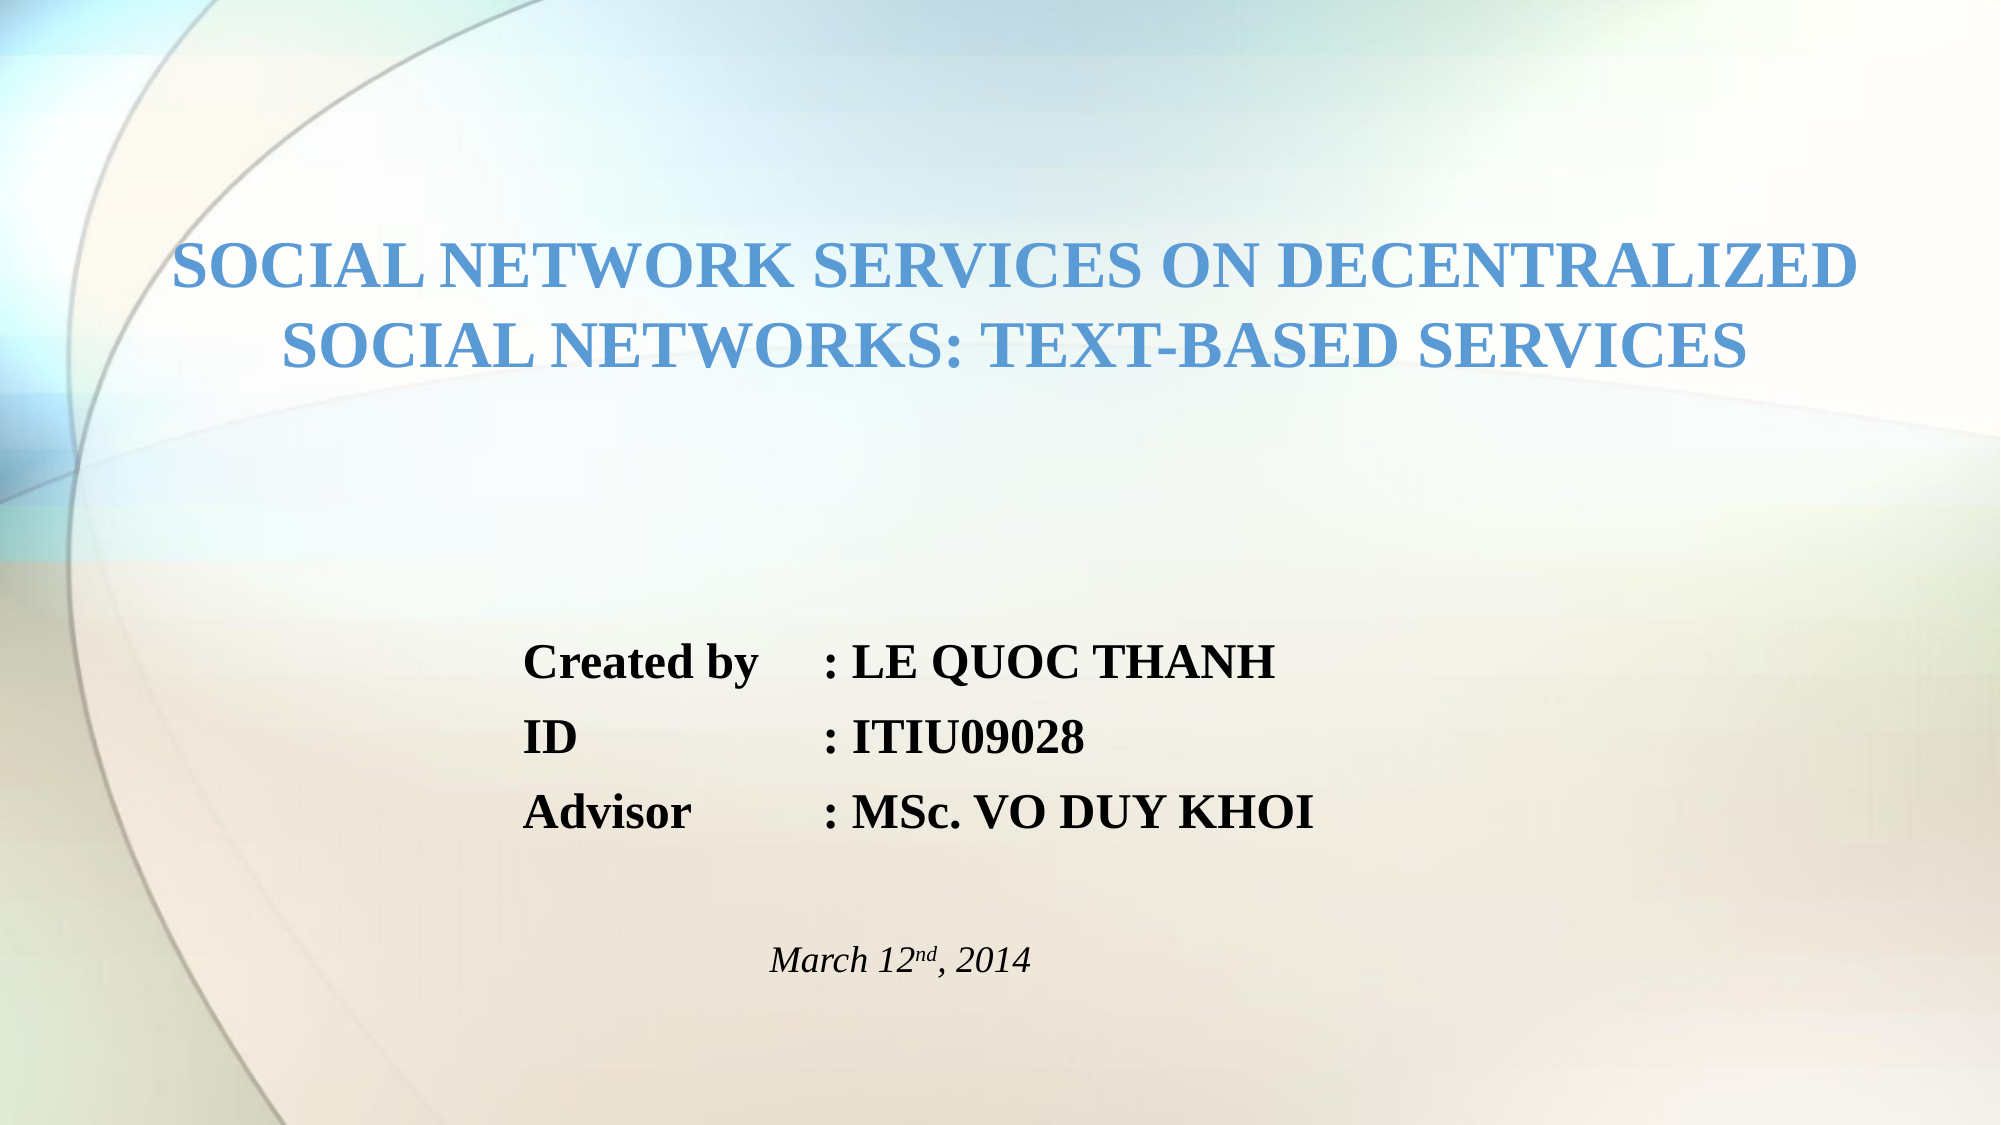

SOCIAL NETWORK SERVICES ON DECENTRALIZED SOCIAL NETWORKS: TEXT-BASED SERVICES
Created by	: LE QUOC THANH
ID		: ITIU09028
Advisor	: MSc. VO DUY KHOI

March 12nd, 2014